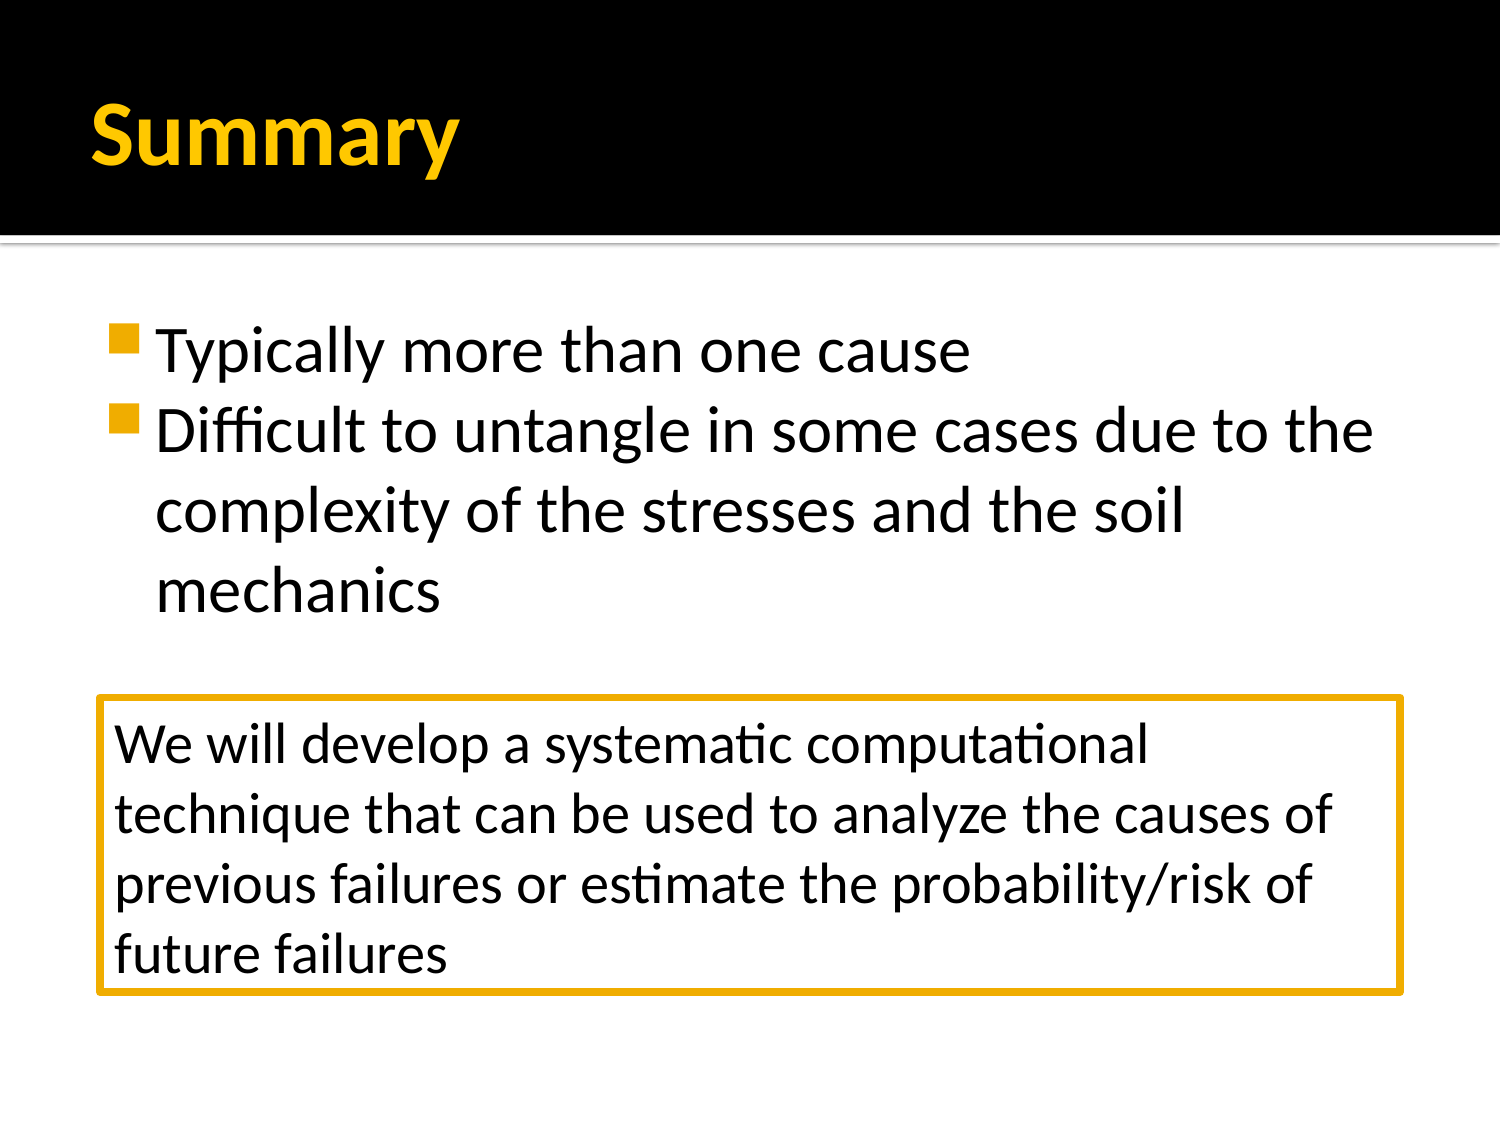

# Summary
Typically more than one cause
Difficult to untangle in some cases due to the complexity of the stresses and the soil mechanics
We will develop a systematic computational technique that can be used to analyze the causes of previous failures or estimate the probability/risk of future failures